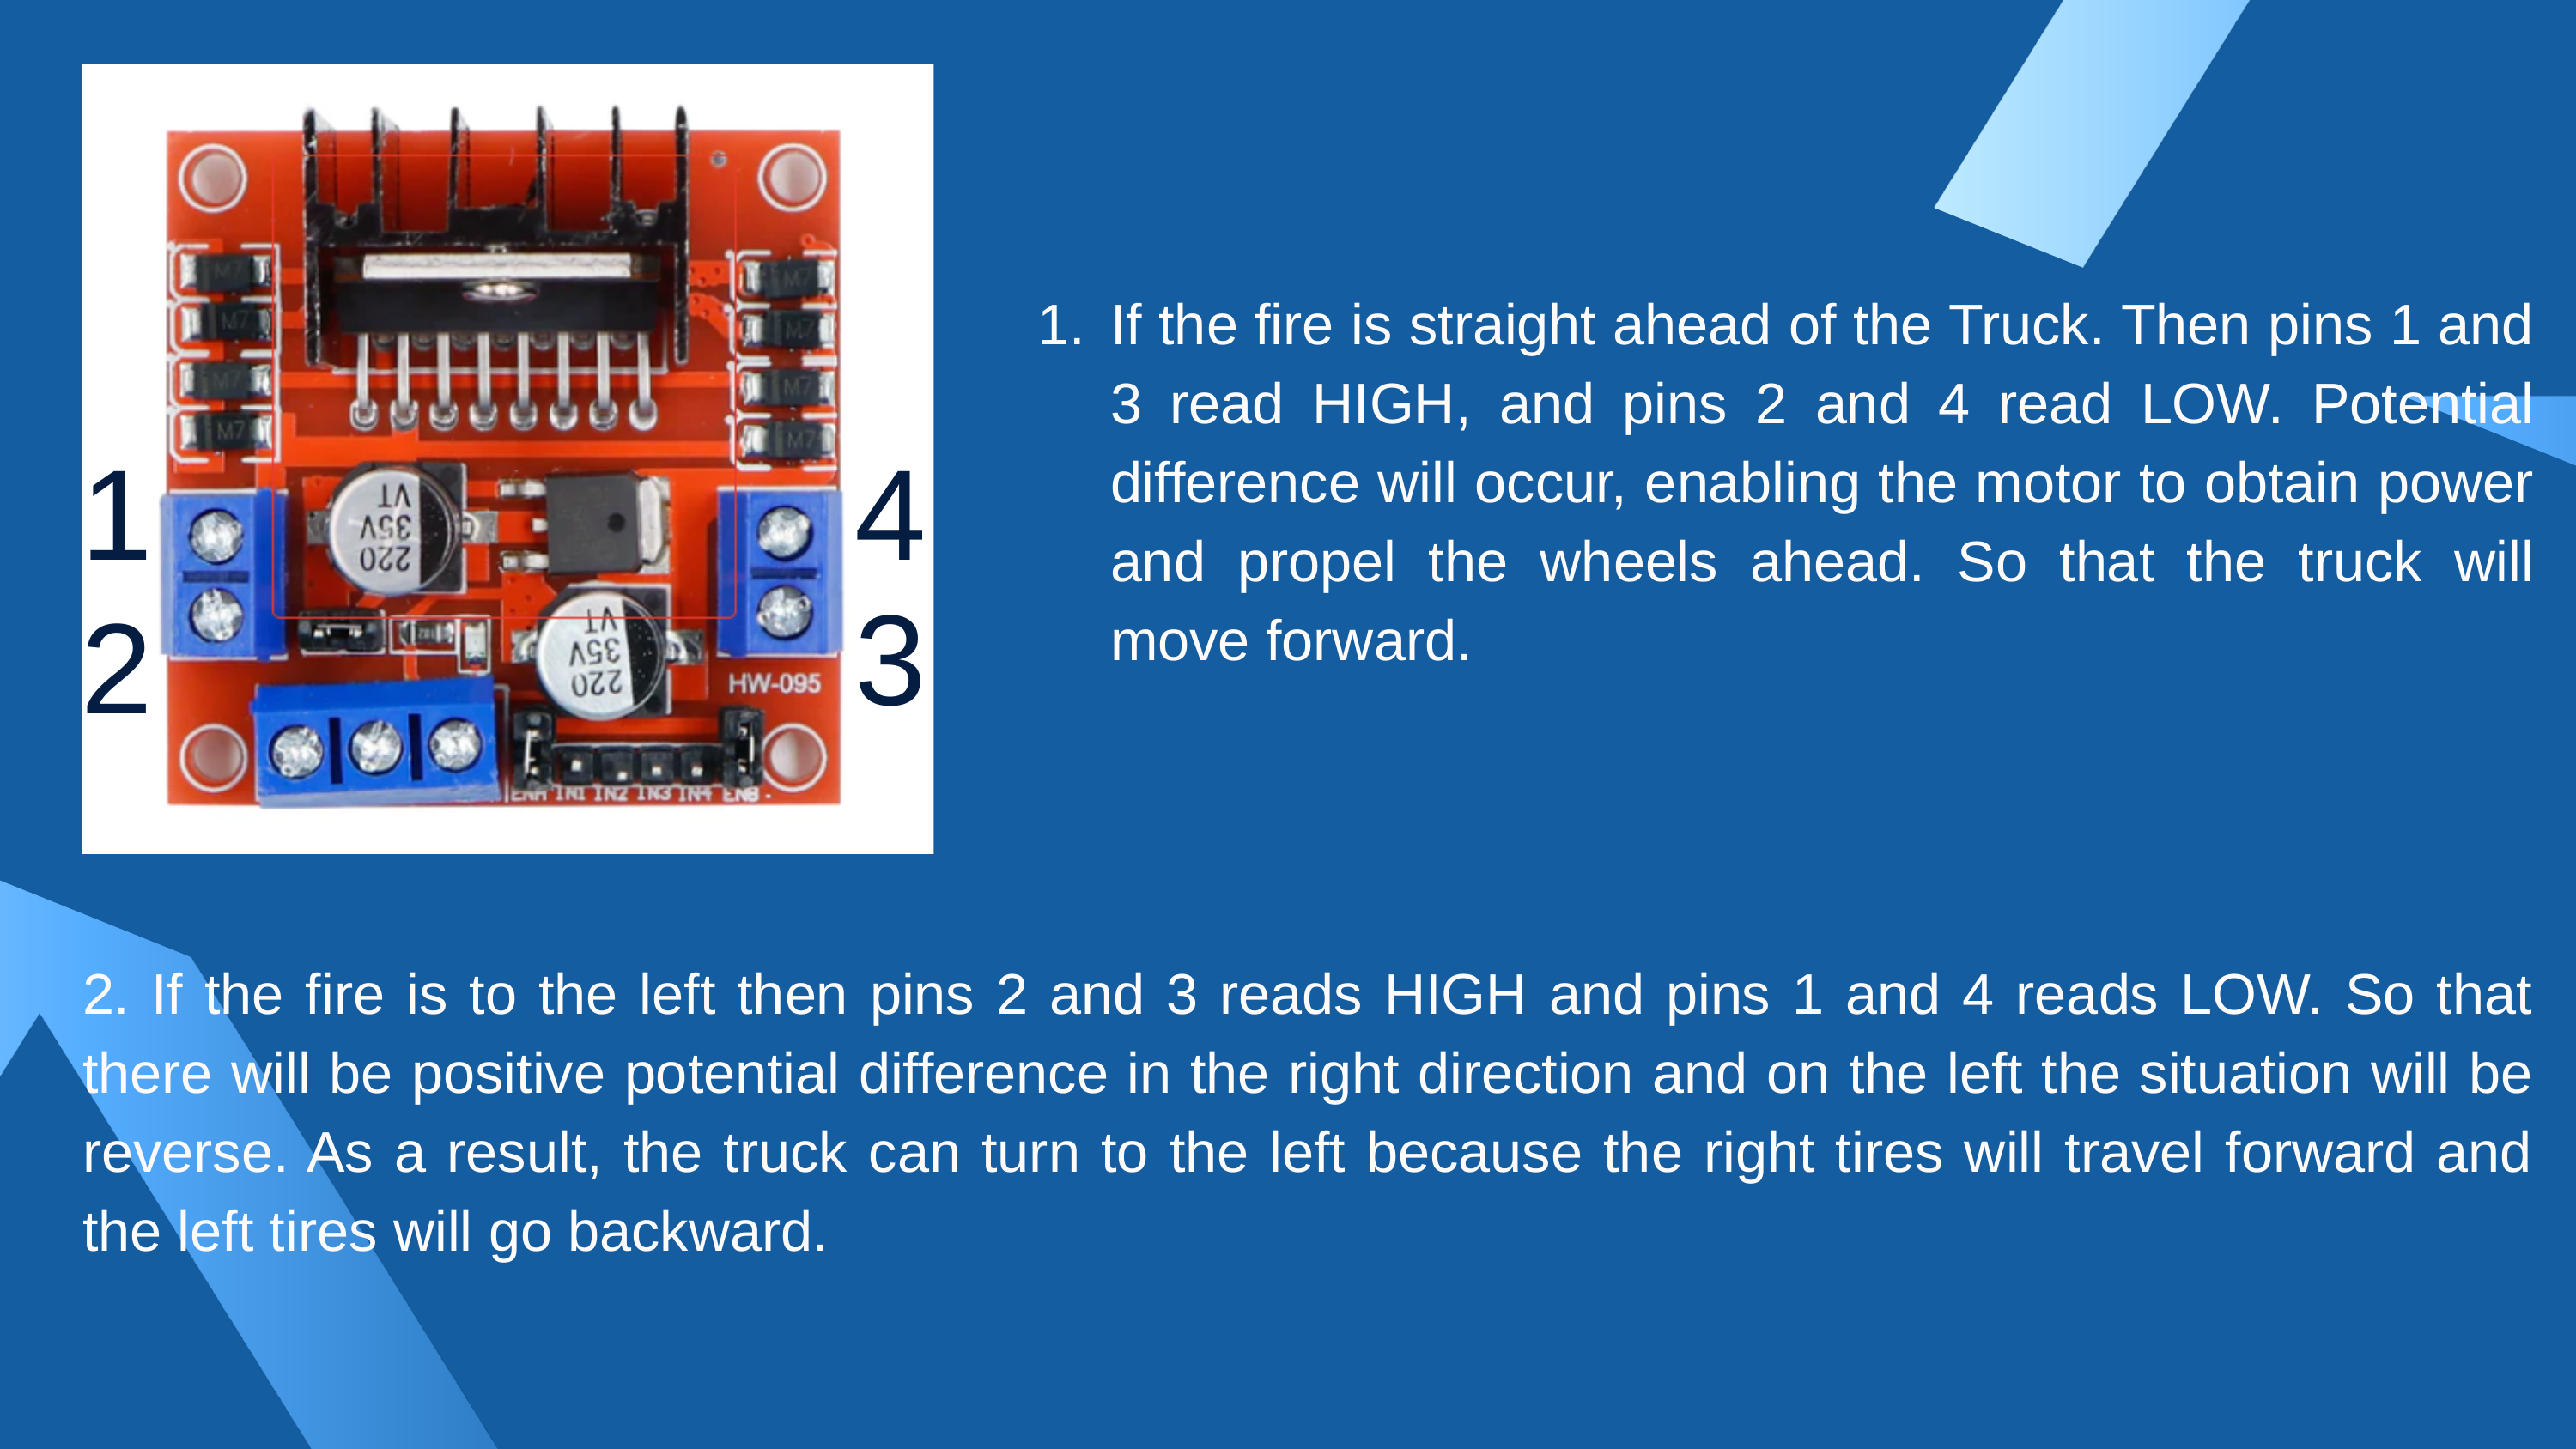

If the fire is straight ahead of the Truck. Then pins 1 and 3 read HIGH, and pins 2 and 4 read LOW. Potential difference will occur, enabling the motor to obtain power and propel the wheels ahead. So that the truck will move forward.

1
4
3
2

2. If the fire is to the left then pins 2 and 3 reads HIGH and pins 1 and 4 reads LOW. So that there will be positive potential difference in the right direction and on the left the situation will be reverse. As a result, the truck can turn to the left because the right tires will travel forward and the left tires will go backward.